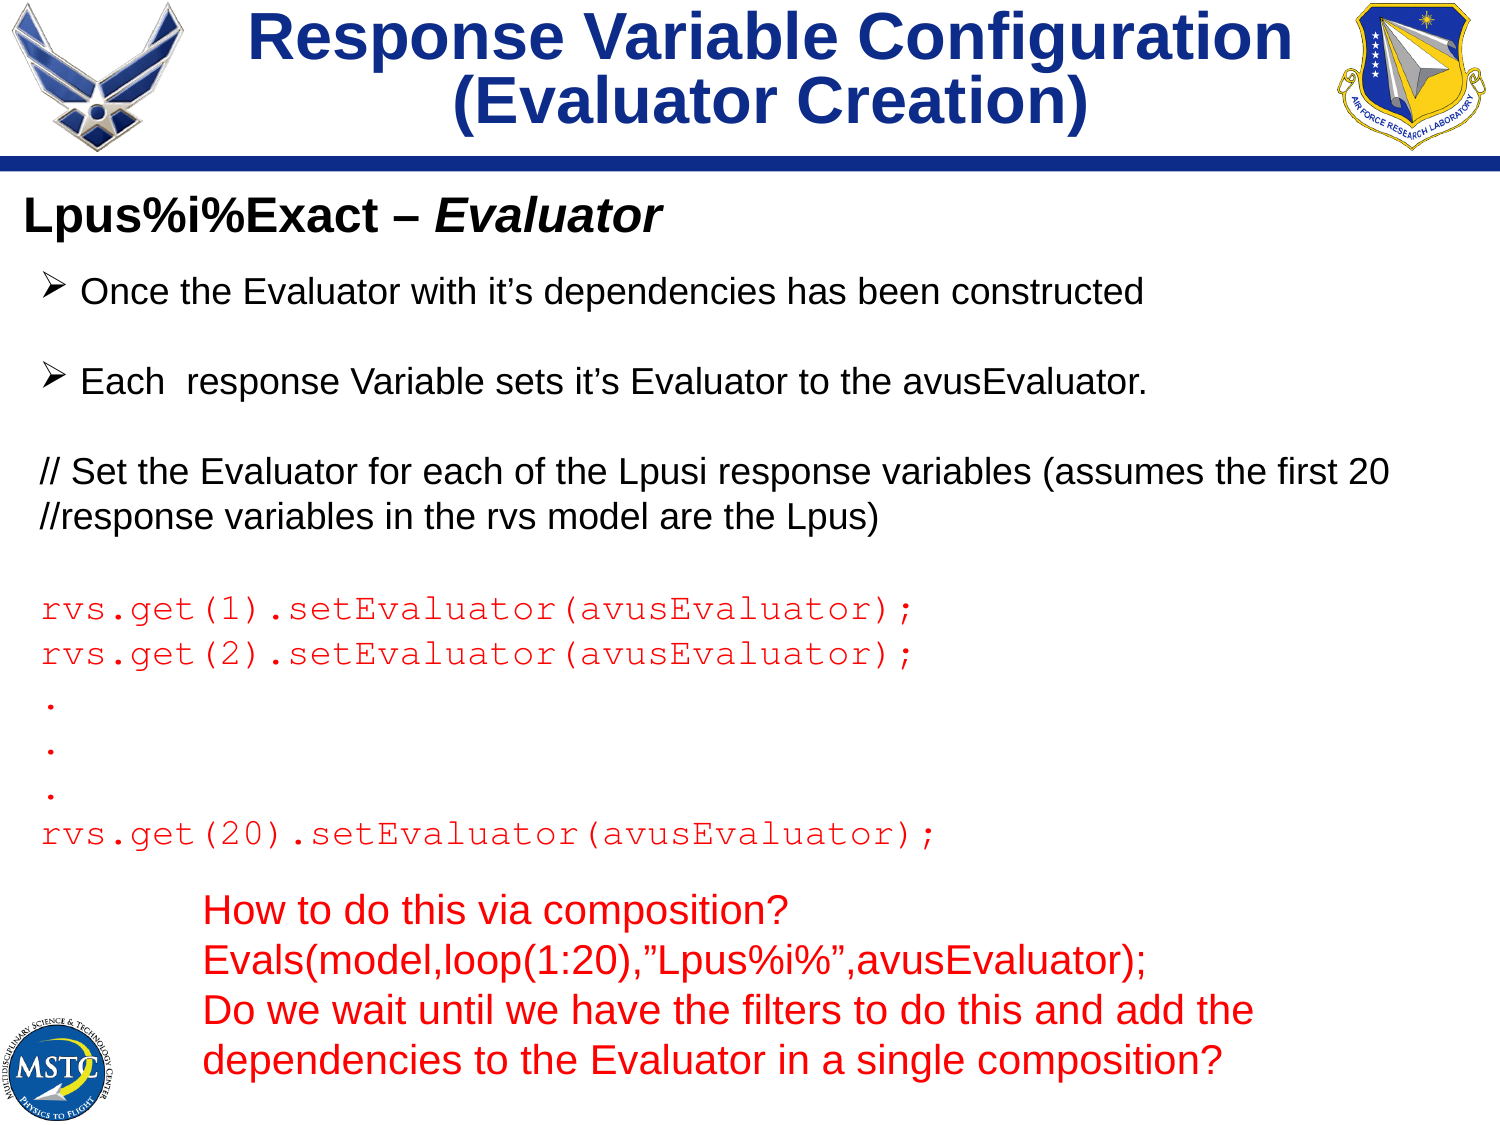

Response Variable Configuration
(Evaluator Creation)
Lpus%i%Exact – Evaluator
 Once the Evaluator with it’s dependencies has been constructed

 Each  response Variable sets it’s Evaluator to the avusEvaluator.

// Set the Evaluator for each of the Lpusi response variables (assumes the first 20 //response variables in the rvs model are the Lpus)

rvs.get(1).setEvaluator(avusEvaluator);
rvs.get(2).setEvaluator(avusEvaluator);
.
.
.
rvs.get(20).setEvaluator(avusEvaluator);
How to do this via composition?
Evals(model,loop(1:20),”Lpus%i%”,avusEvaluator);
Do we wait until we have the filters to do this and add the dependencies to the Evaluator in a single composition?